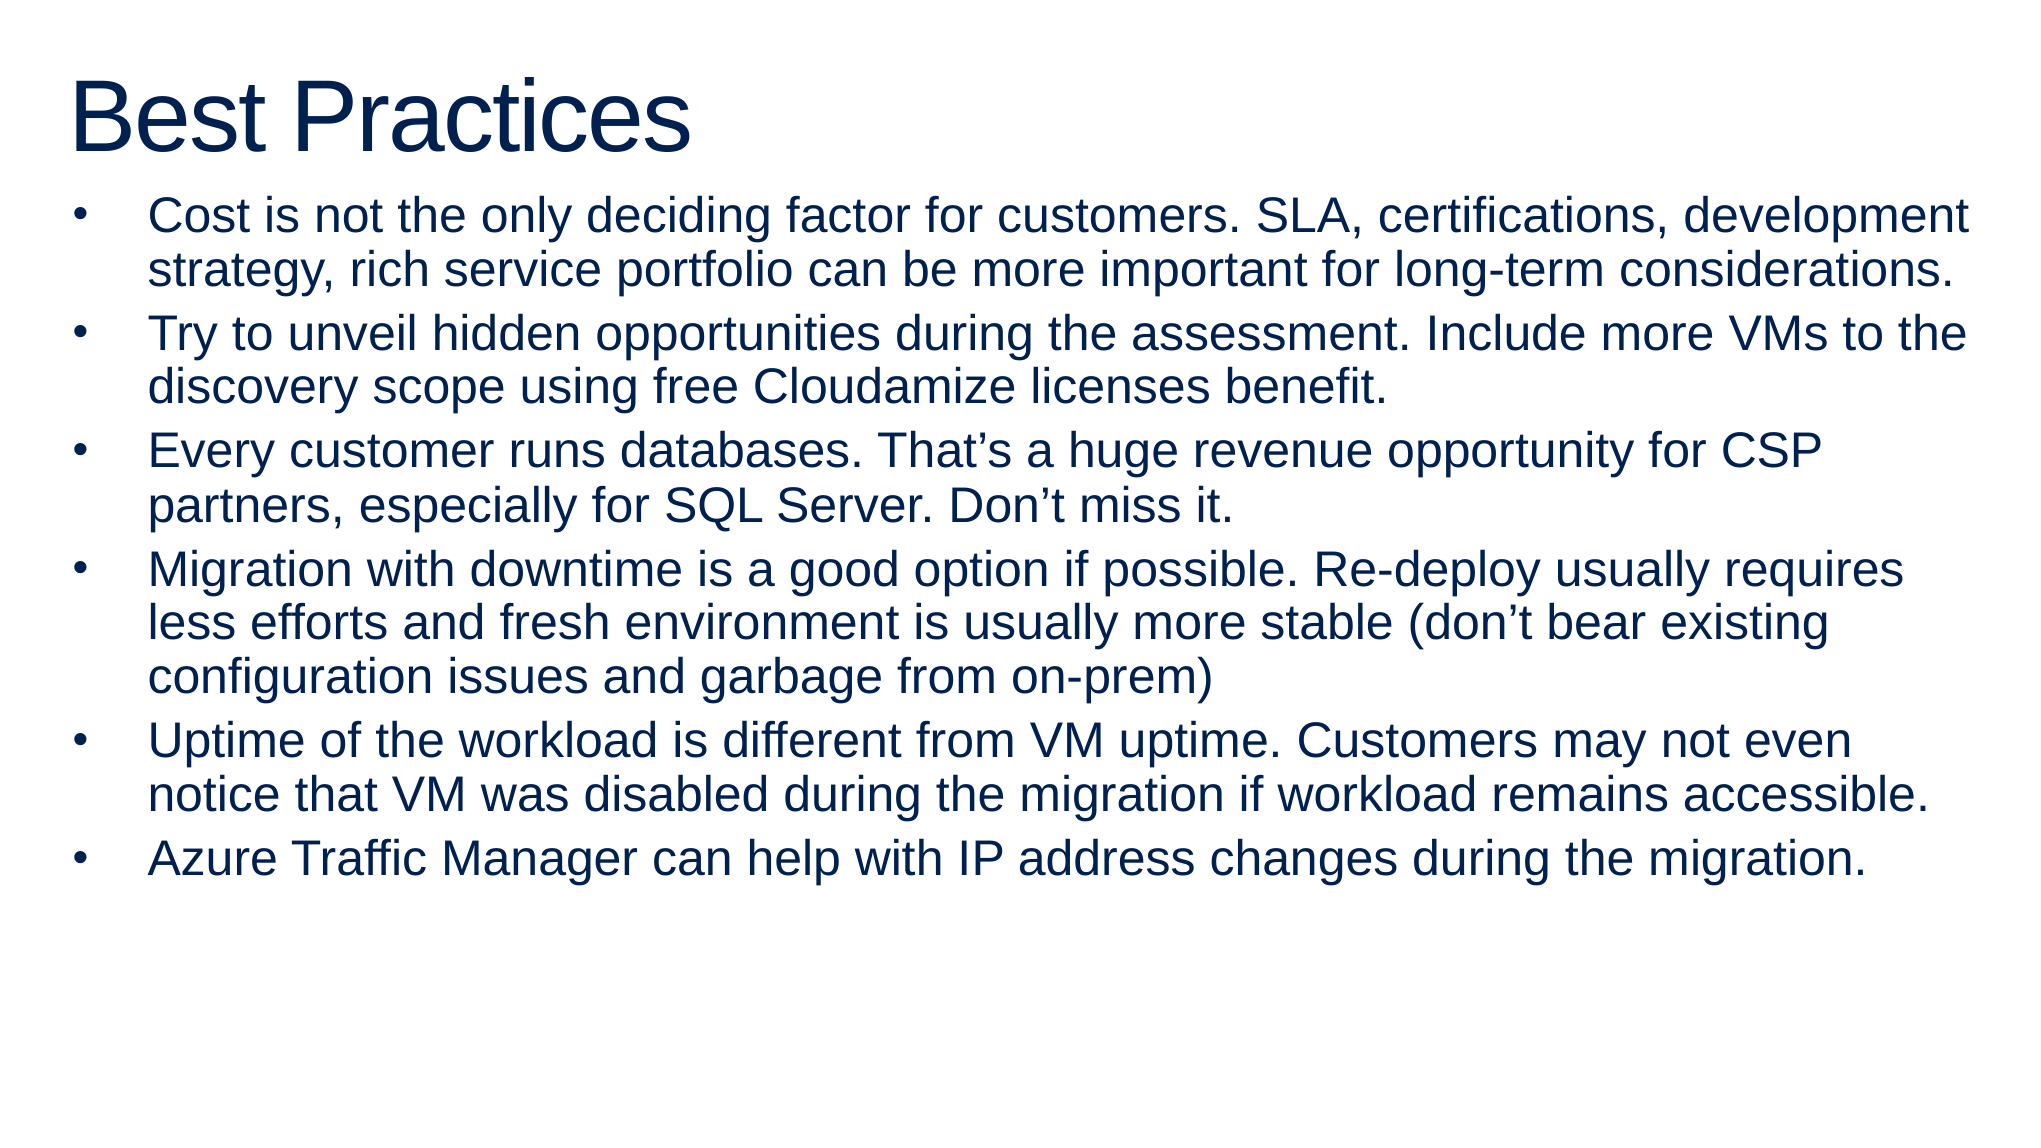

# Best Practices
Cost is not the only deciding factor for customers. SLA, certifications, development strategy, rich service portfolio can be more important for long-term considerations.
Try to unveil hidden opportunities during the assessment. Include more VMs to the discovery scope using free Cloudamize licenses benefit.
Every customer runs databases. That’s a huge revenue opportunity for CSP partners, especially for SQL Server. Don’t miss it.
Migration with downtime is a good option if possible. Re-deploy usually requires less efforts and fresh environment is usually more stable (don’t bear existing configuration issues and garbage from on-prem)
Uptime of the workload is different from VM uptime. Customers may not even notice that VM was disabled during the migration if workload remains accessible.
Azure Traffic Manager can help with IP address changes during the migration.